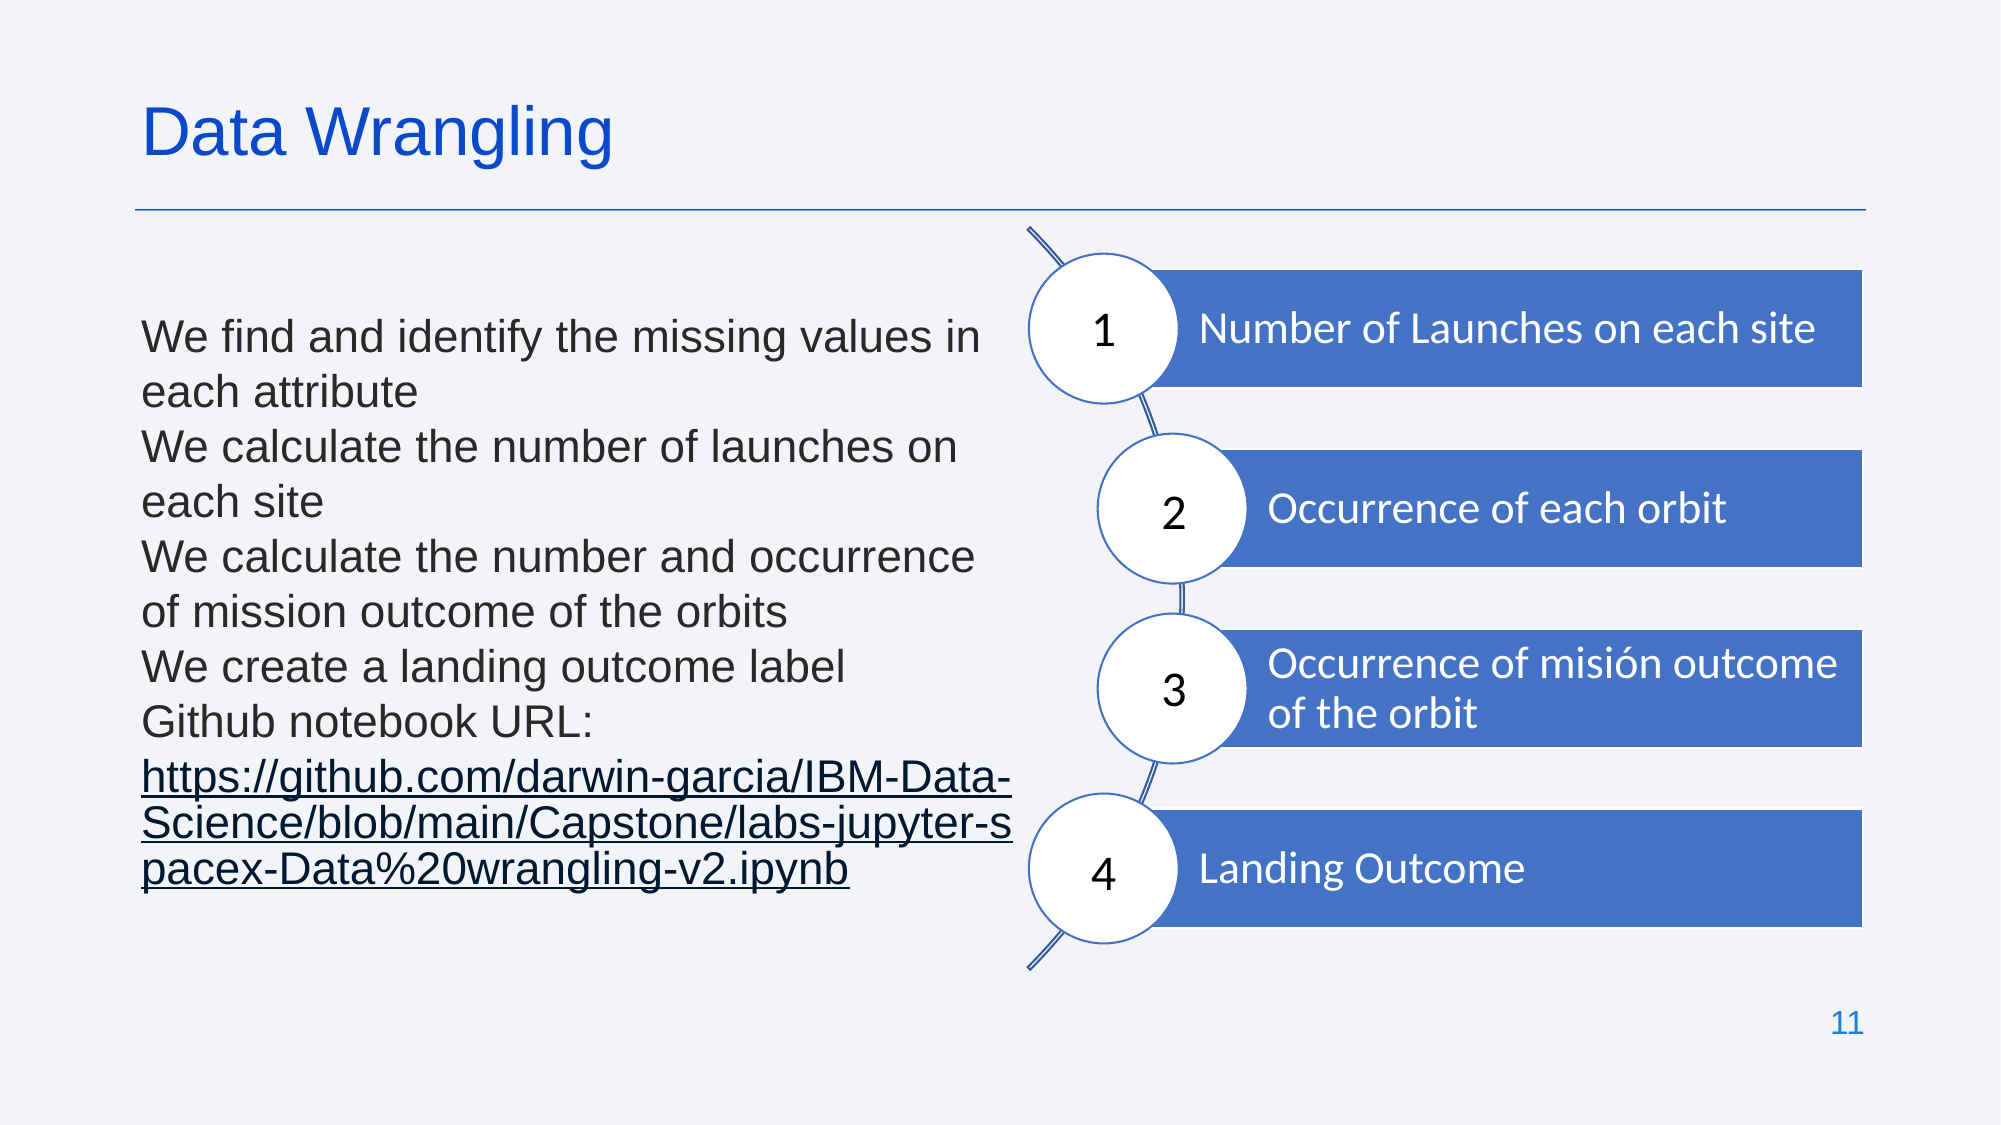

Data Wrangling
Number of Launches on each site
Occurrence of each orbit
Occurrence of misión outcome of the orbit
Landing Outcome
1
We find and identify the missing values in each attribute
We calculate the number of launches on each site
We calculate the number and occurrence of mission outcome of the orbits
We create a landing outcome label
Github notebook URL: https://github.com/darwin-garcia/IBM-Data-Science/blob/main/Capstone/labs-jupyter-spacex-Data%20wrangling-v2.ipynb

2
3
4
11